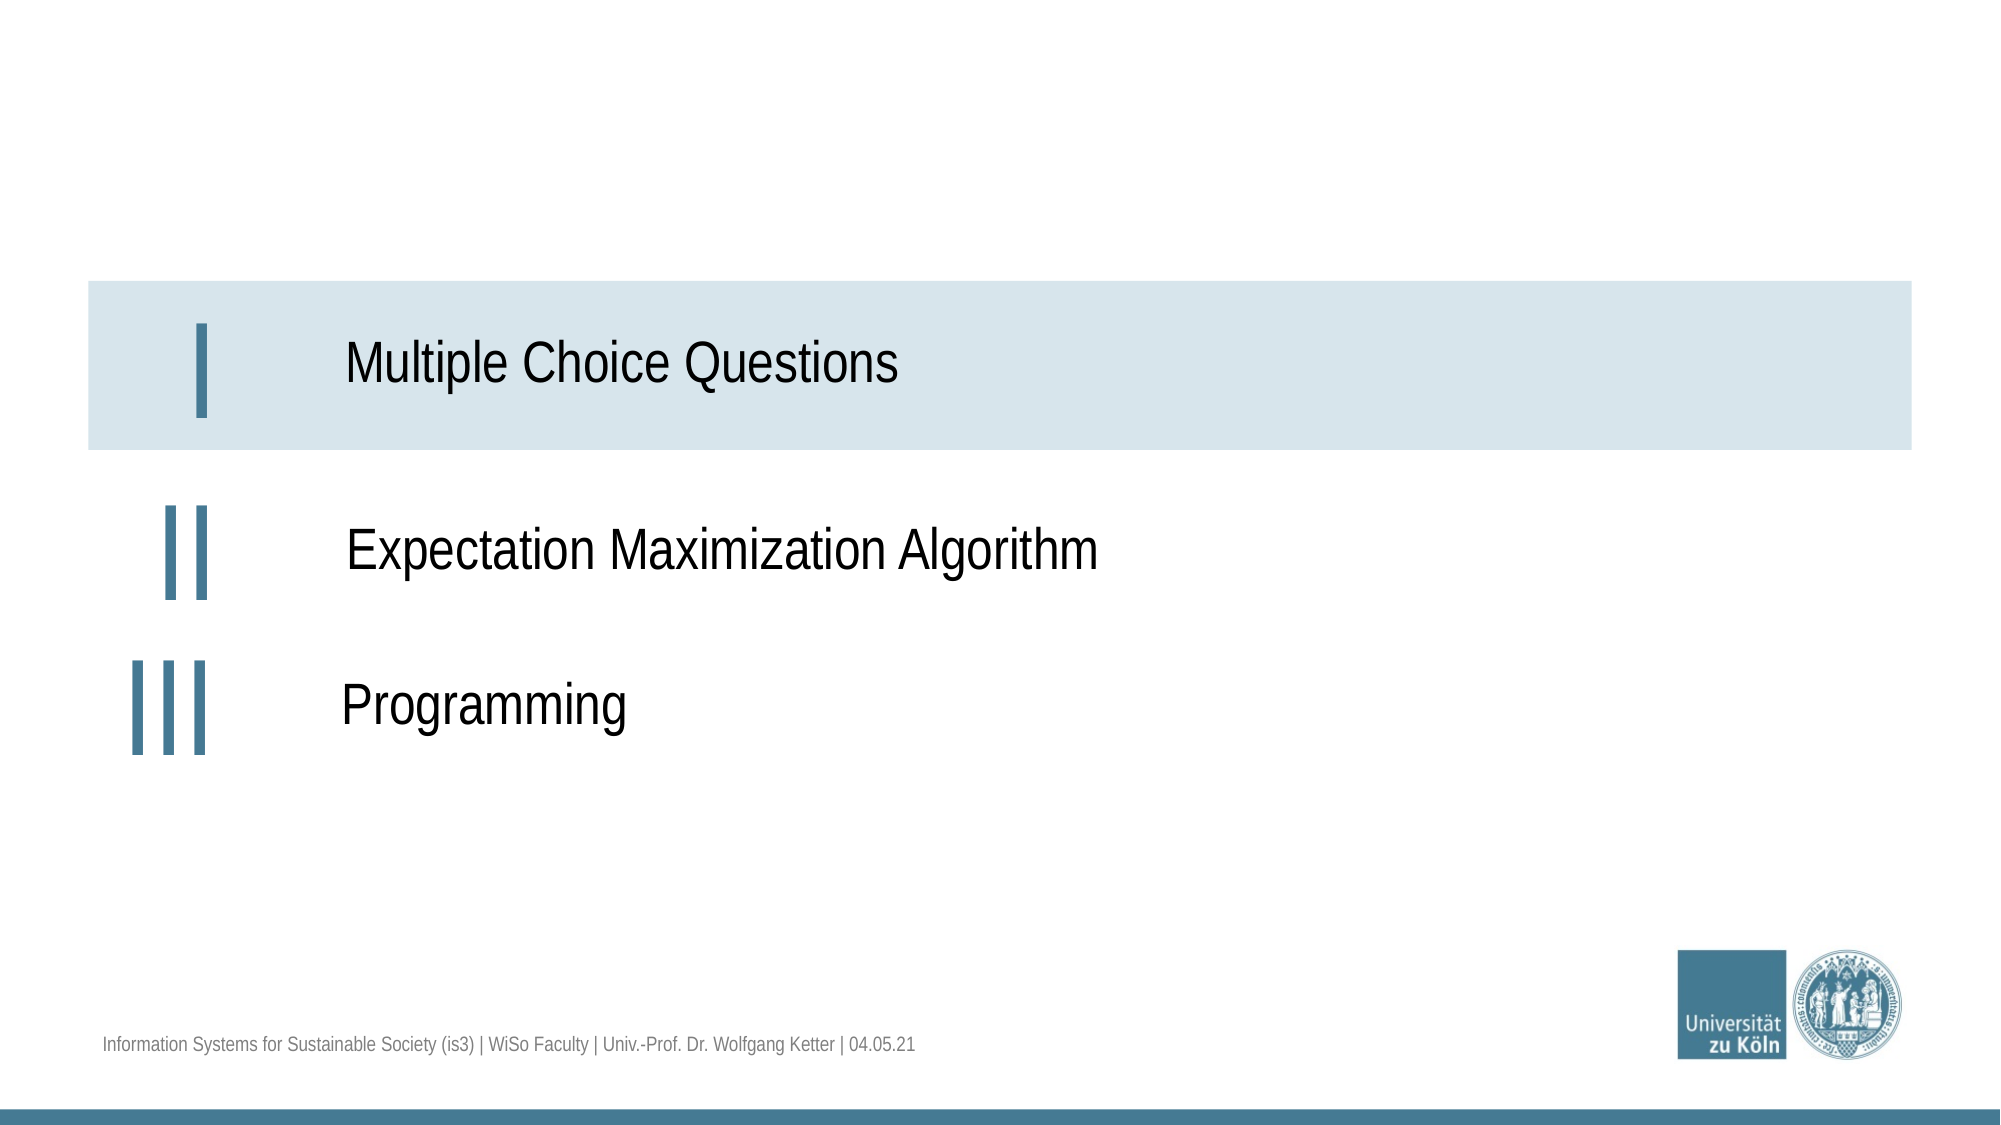

I

Multiple Choice Questions
II
Expectation Maximization Algorithm
III
Programming